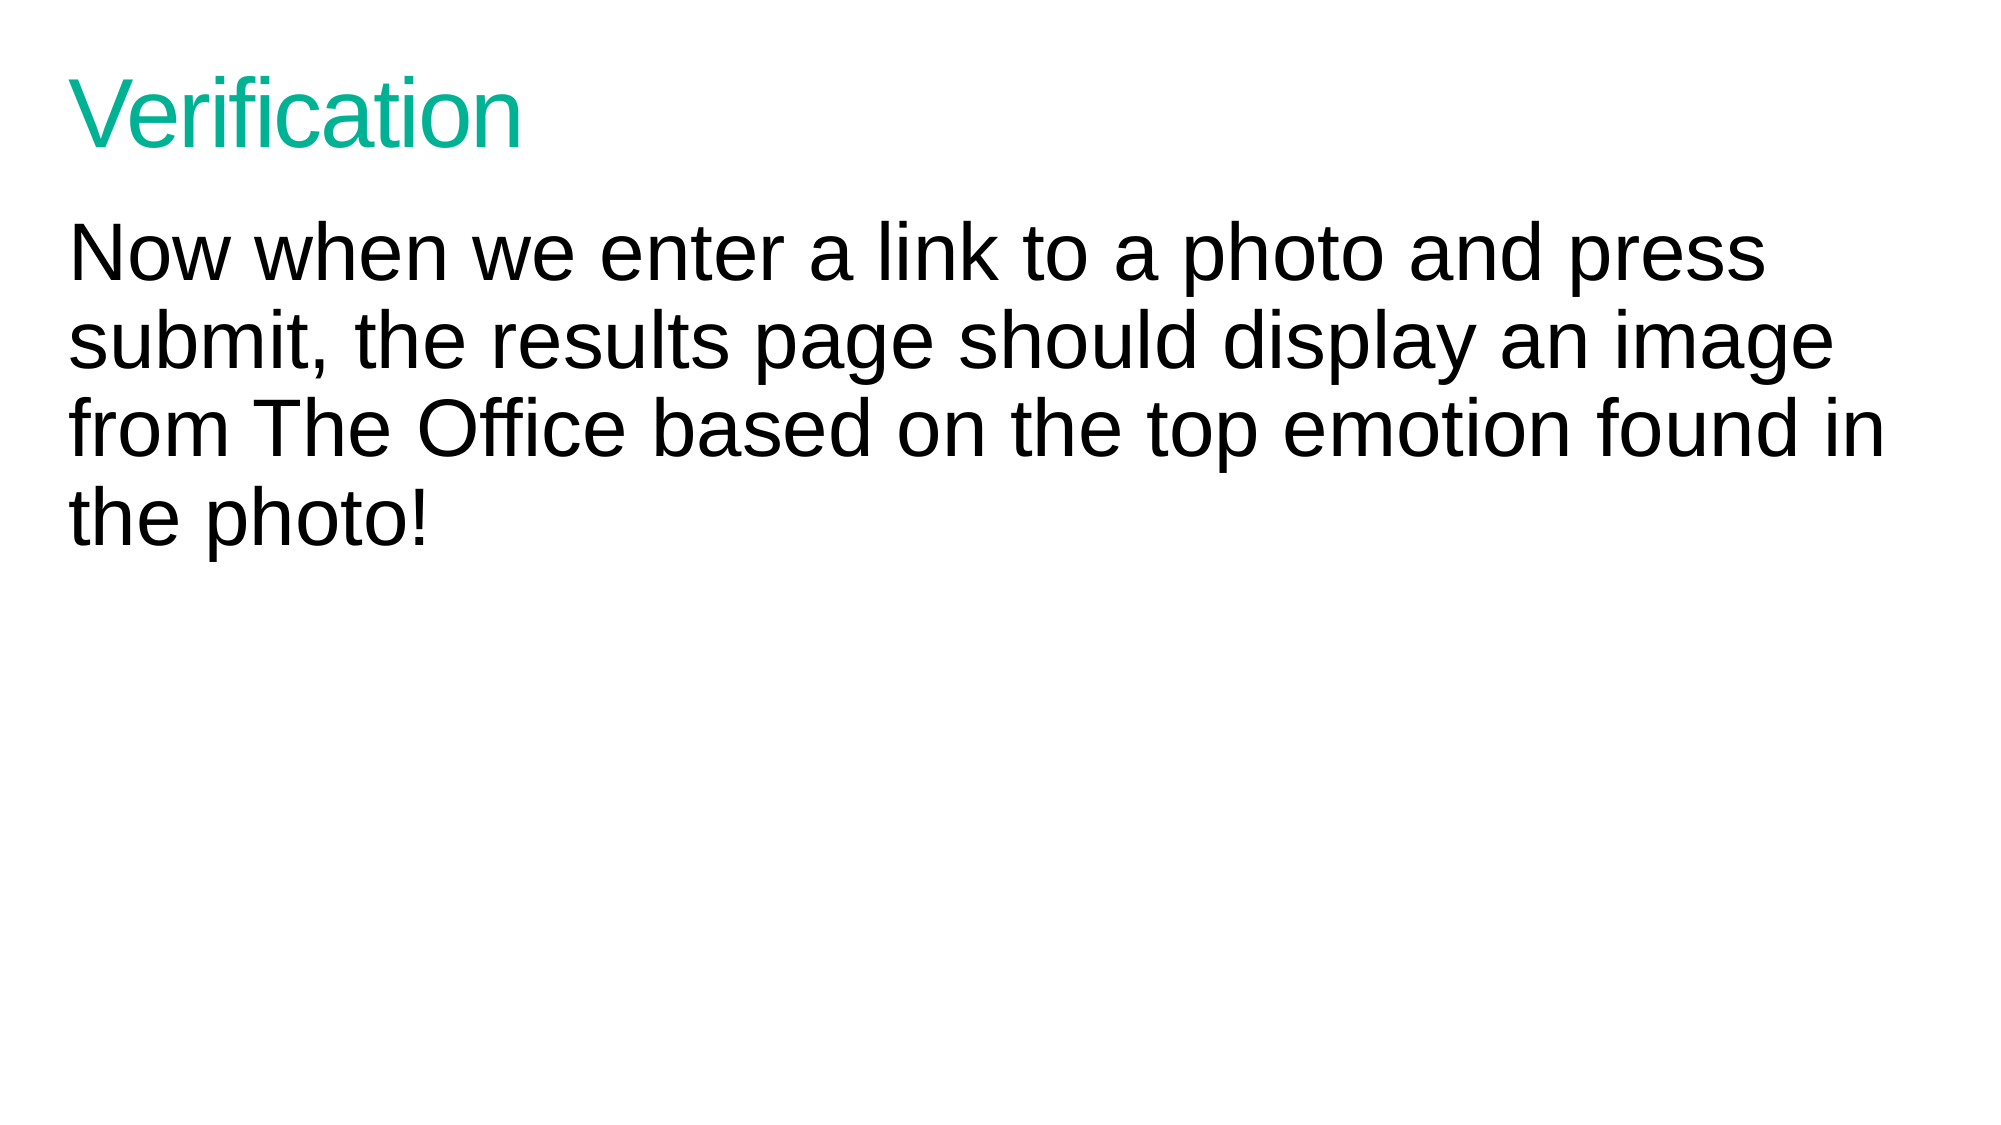

# Verification
Now when we enter a link to a photo and press submit, the results page should display an image from The Office based on the top emotion found in the photo!